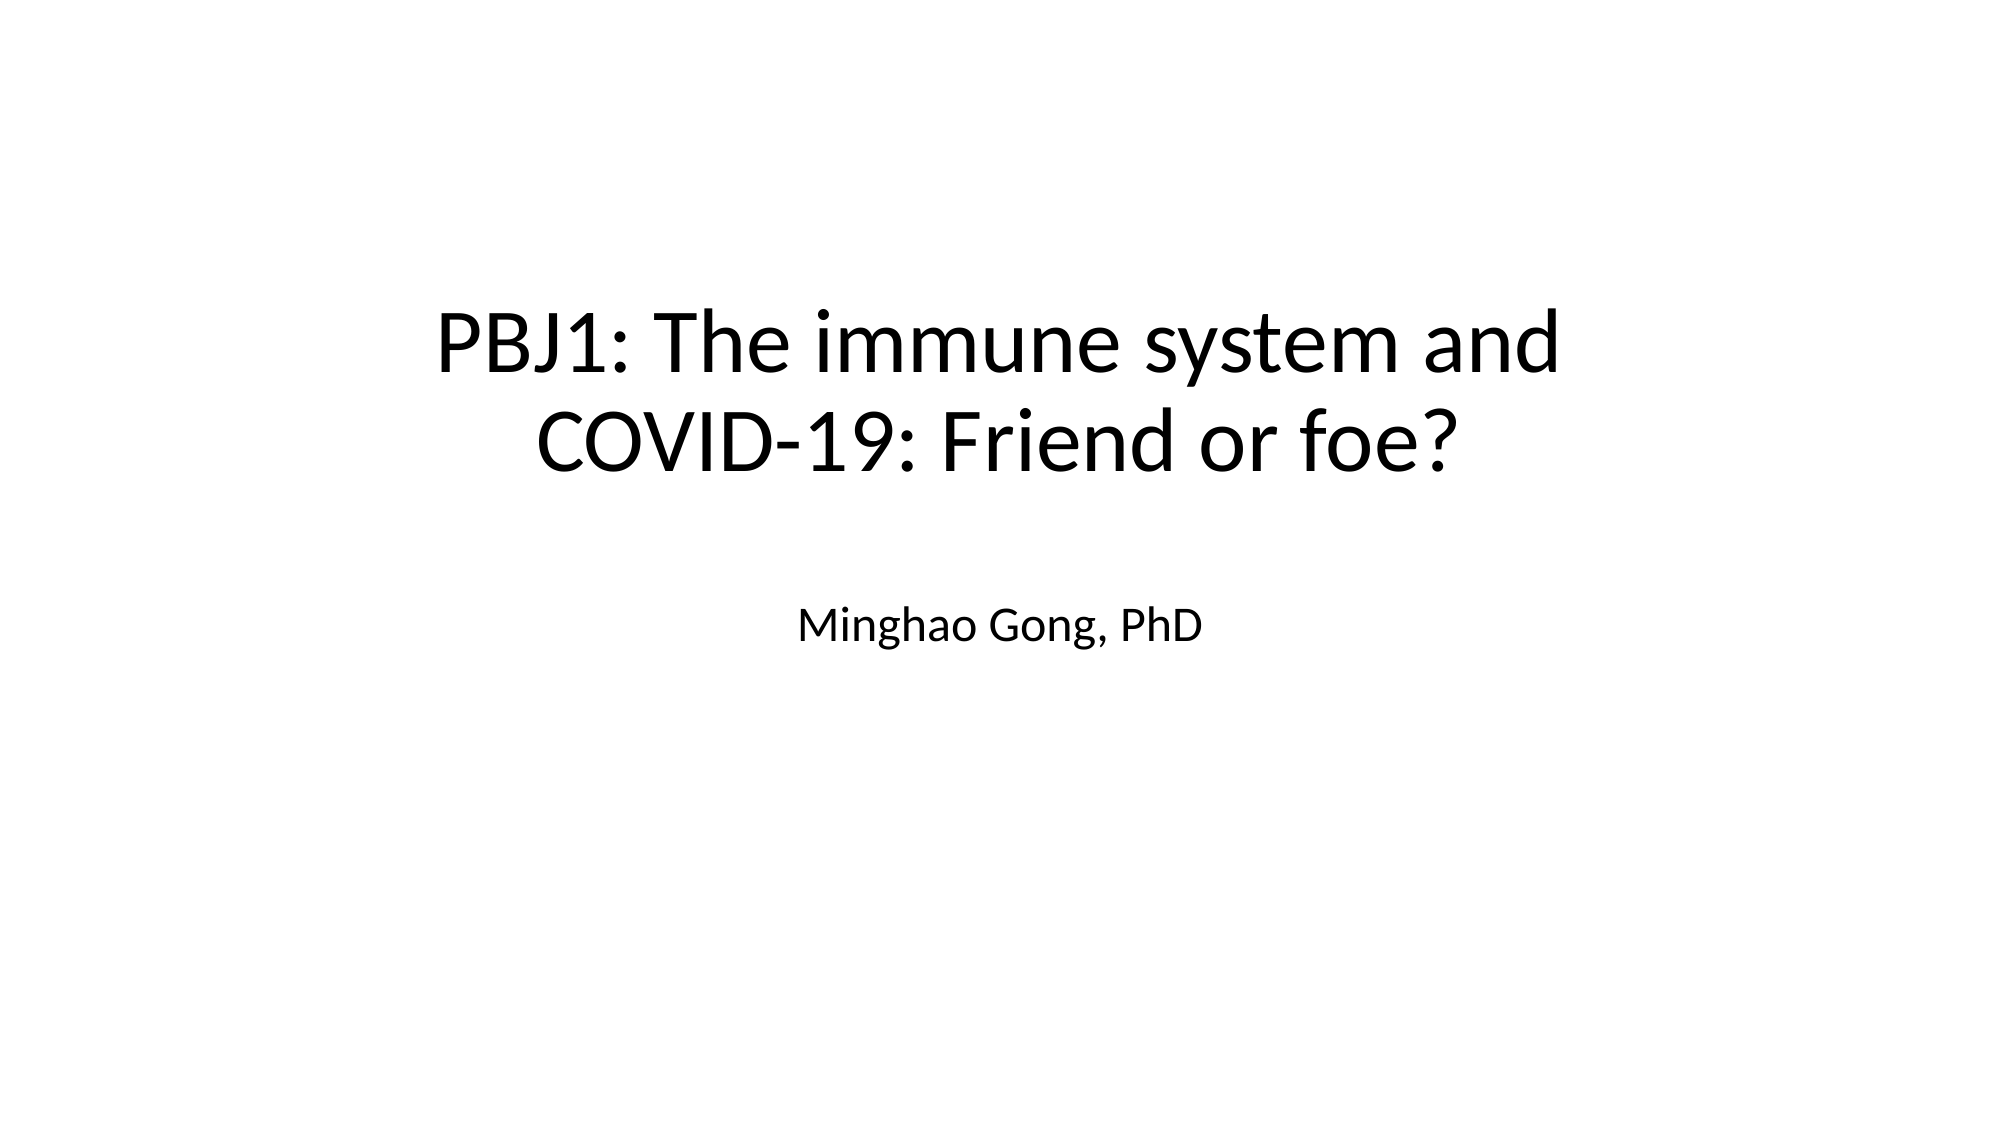

# PBJ1: The immune system and COVID-19: Friend or foe?
Minghao Gong, PhD